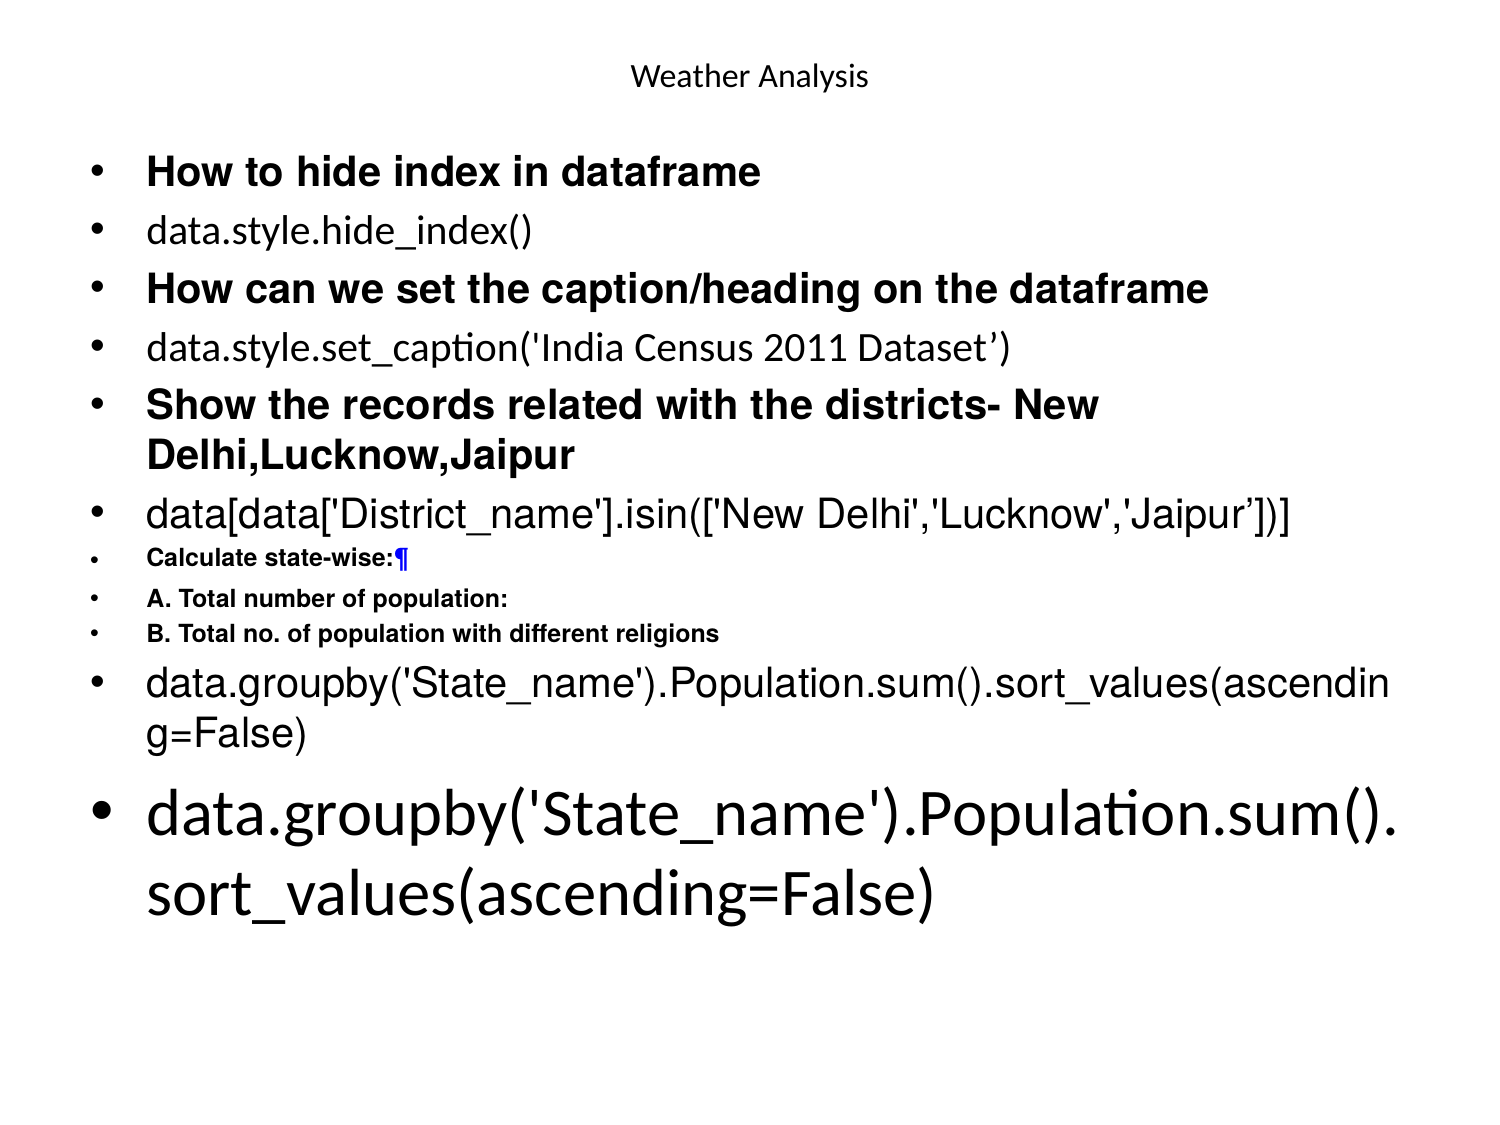

# Weather Analysis
How to hide index in dataframe
data.style.hide_index()
How can we set the caption/heading on the dataframe
data.style.set_caption('India Census 2011 Dataset’)
Show the records related with the districts- New Delhi,Lucknow,Jaipur
data[data['District_name'].isin(['New Delhi','Lucknow','Jaipur’])]
Calculate state-wise:¶
A. Total number of population:
B. Total no. of population with different religions
data.groupby('State_name').Population.sum().sort_values(ascending=False)
data.groupby('State_name').Population.sum().sort_values(ascending=False)